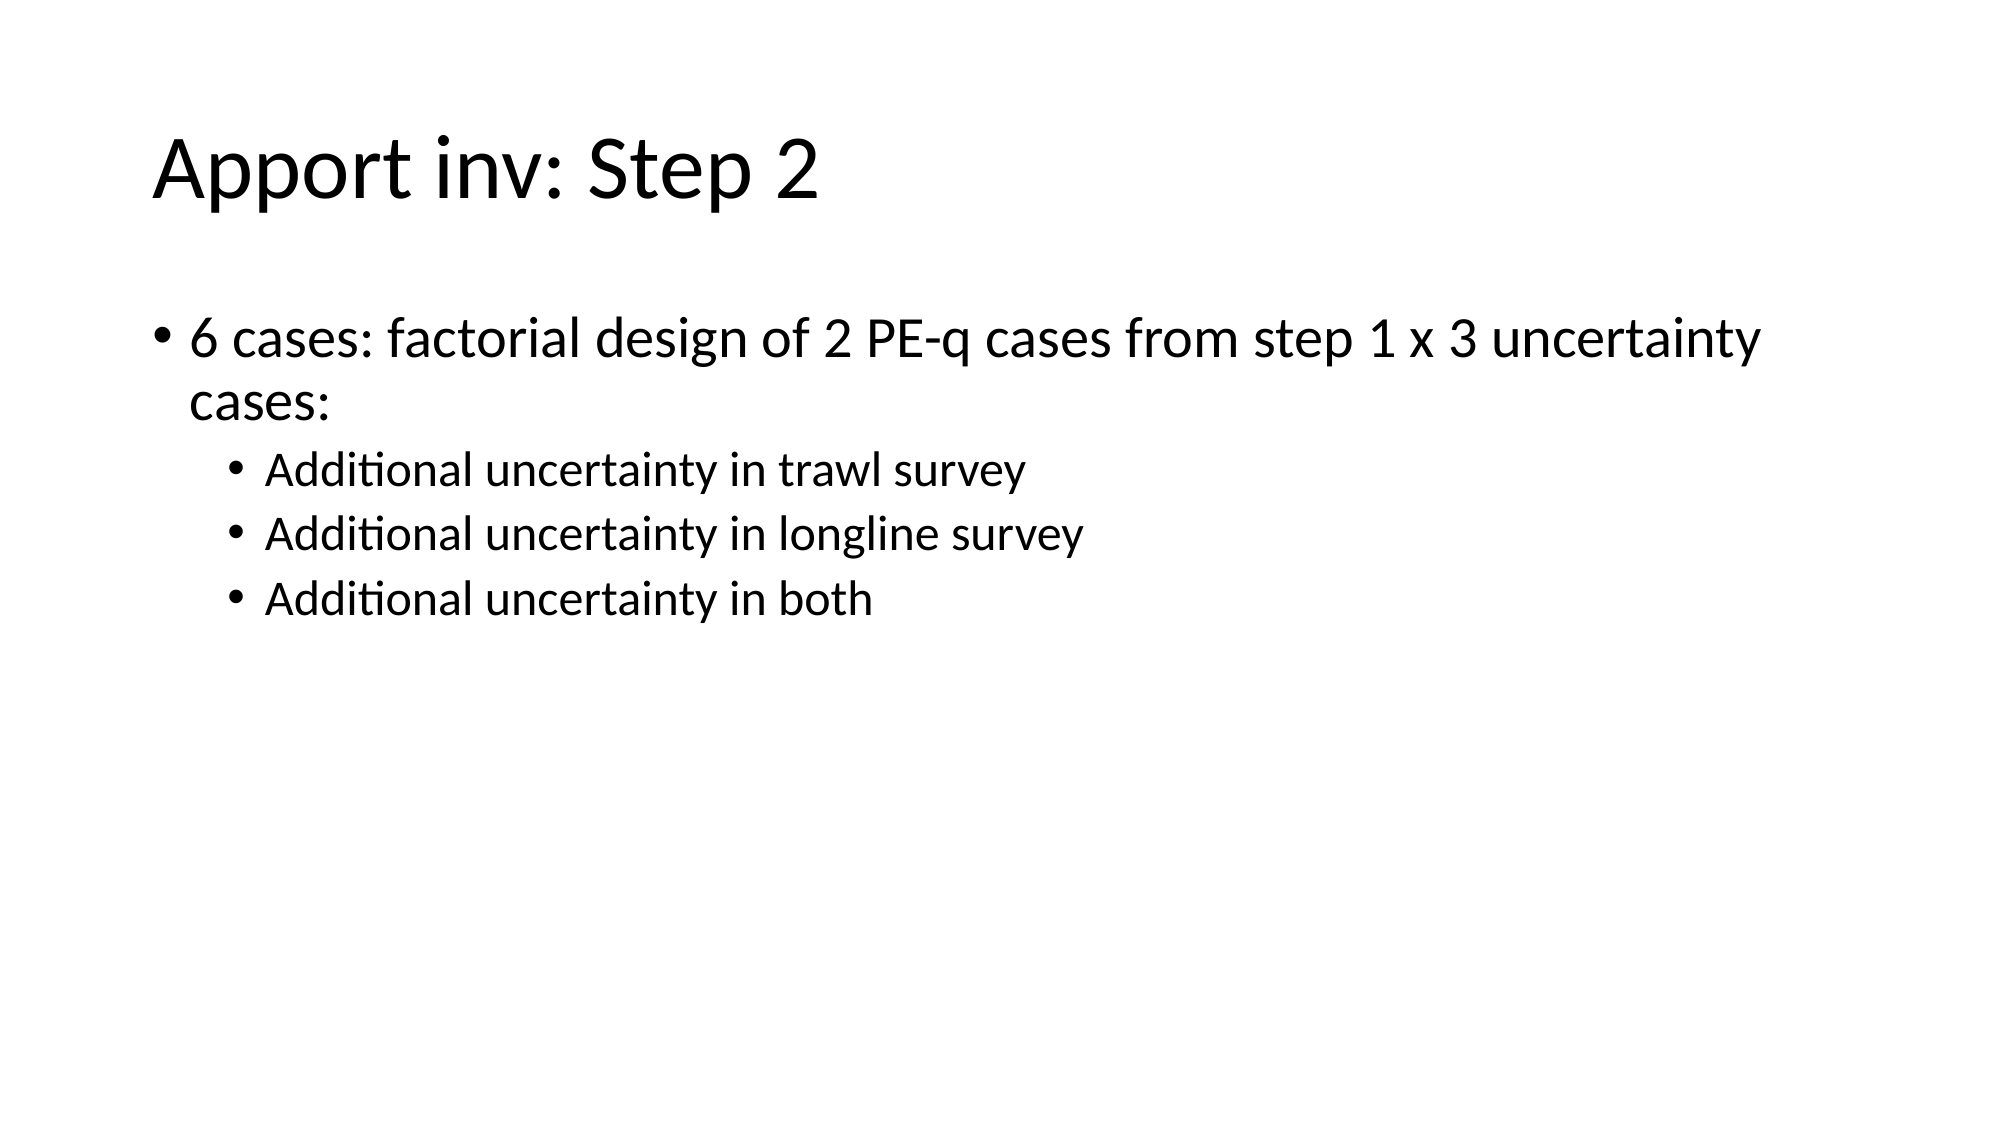

# Apport inv: Step 2
6 cases: factorial design of 2 PE-q cases from step 1 x 3 uncertainty cases:
Additional uncertainty in trawl survey
Additional uncertainty in longline survey
Additional uncertainty in both